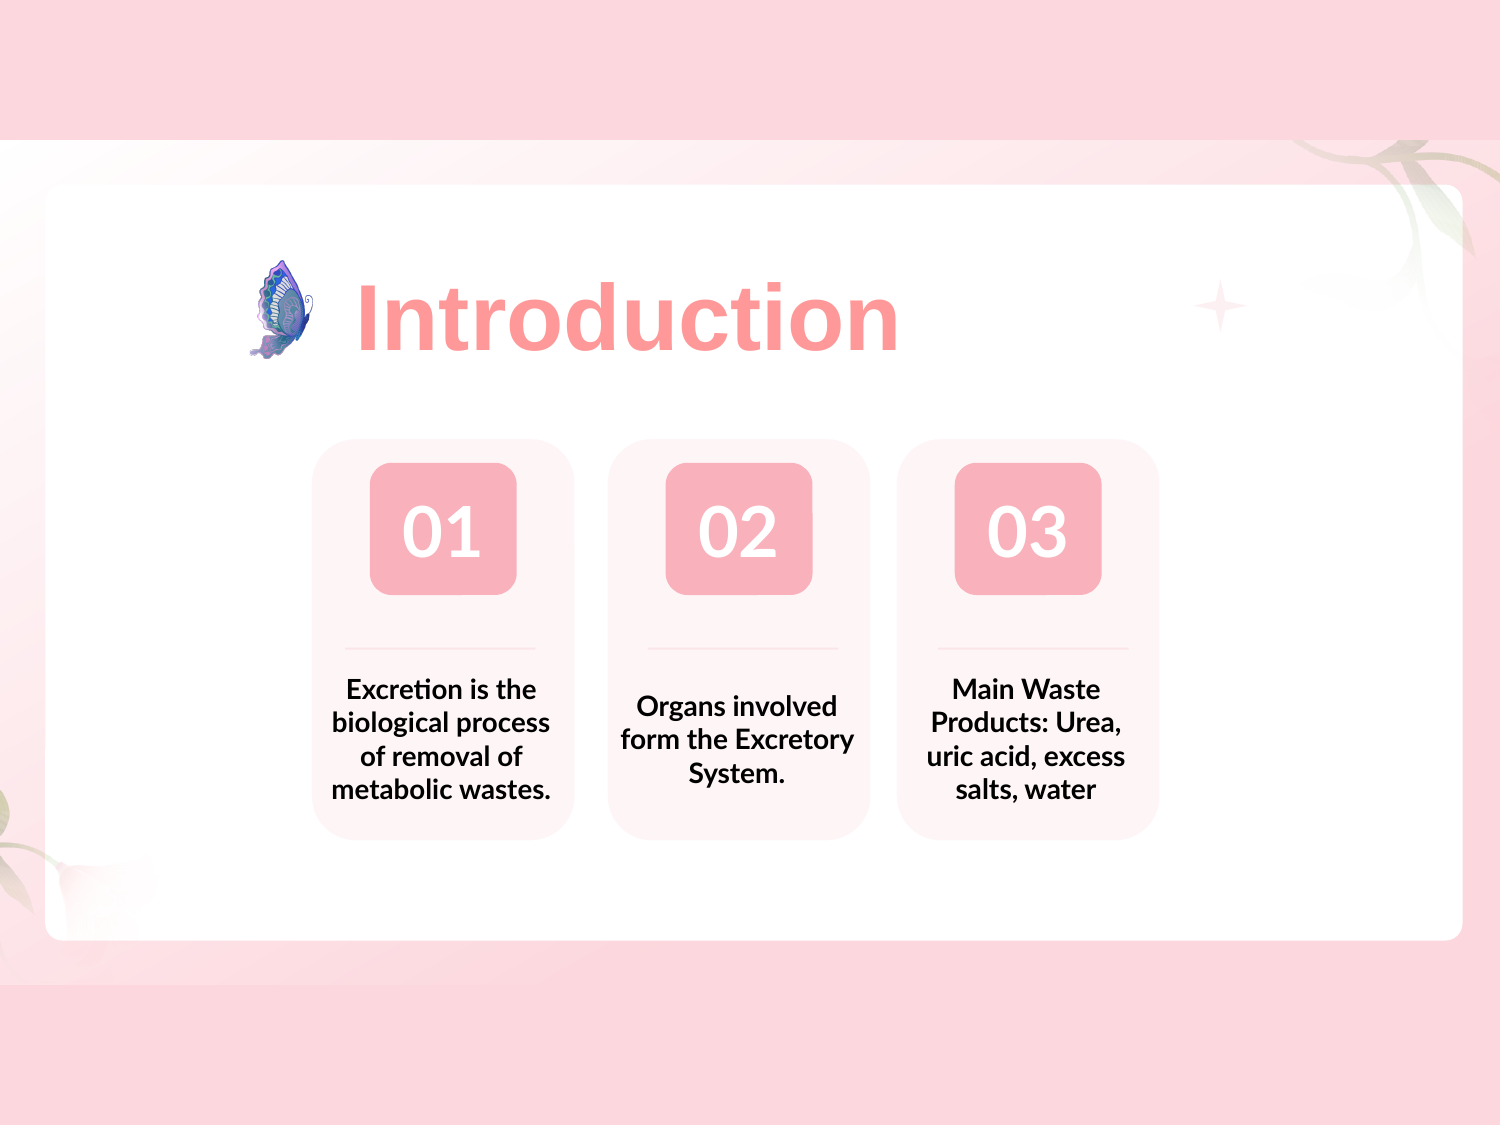

# Introduction

01
02
03
Excretion is the biological process of removal of metabolic wastes.
Organs involved form the Excretory System.
Main Waste Products: Urea, uric acid, excess salts, water